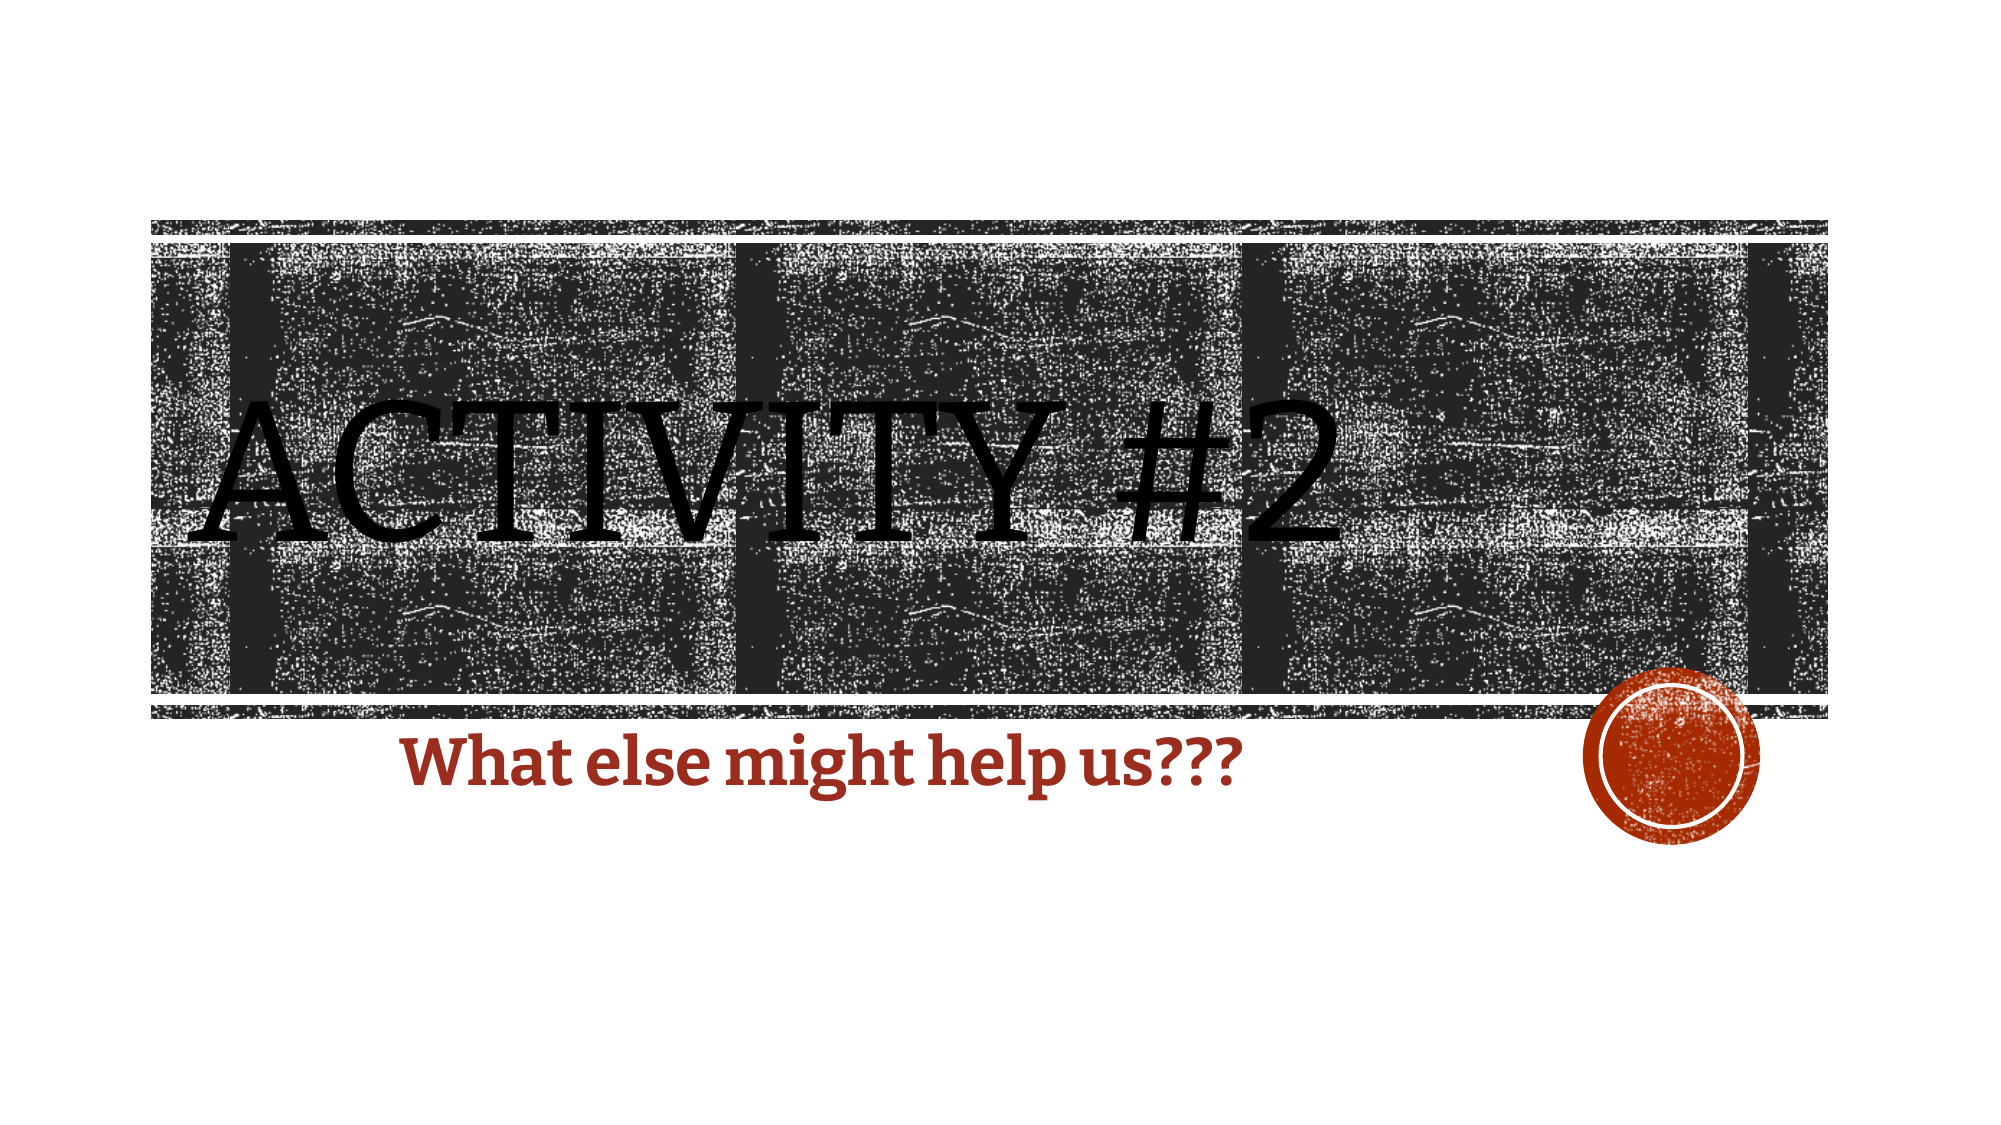

# Activity #2
What else might help us???